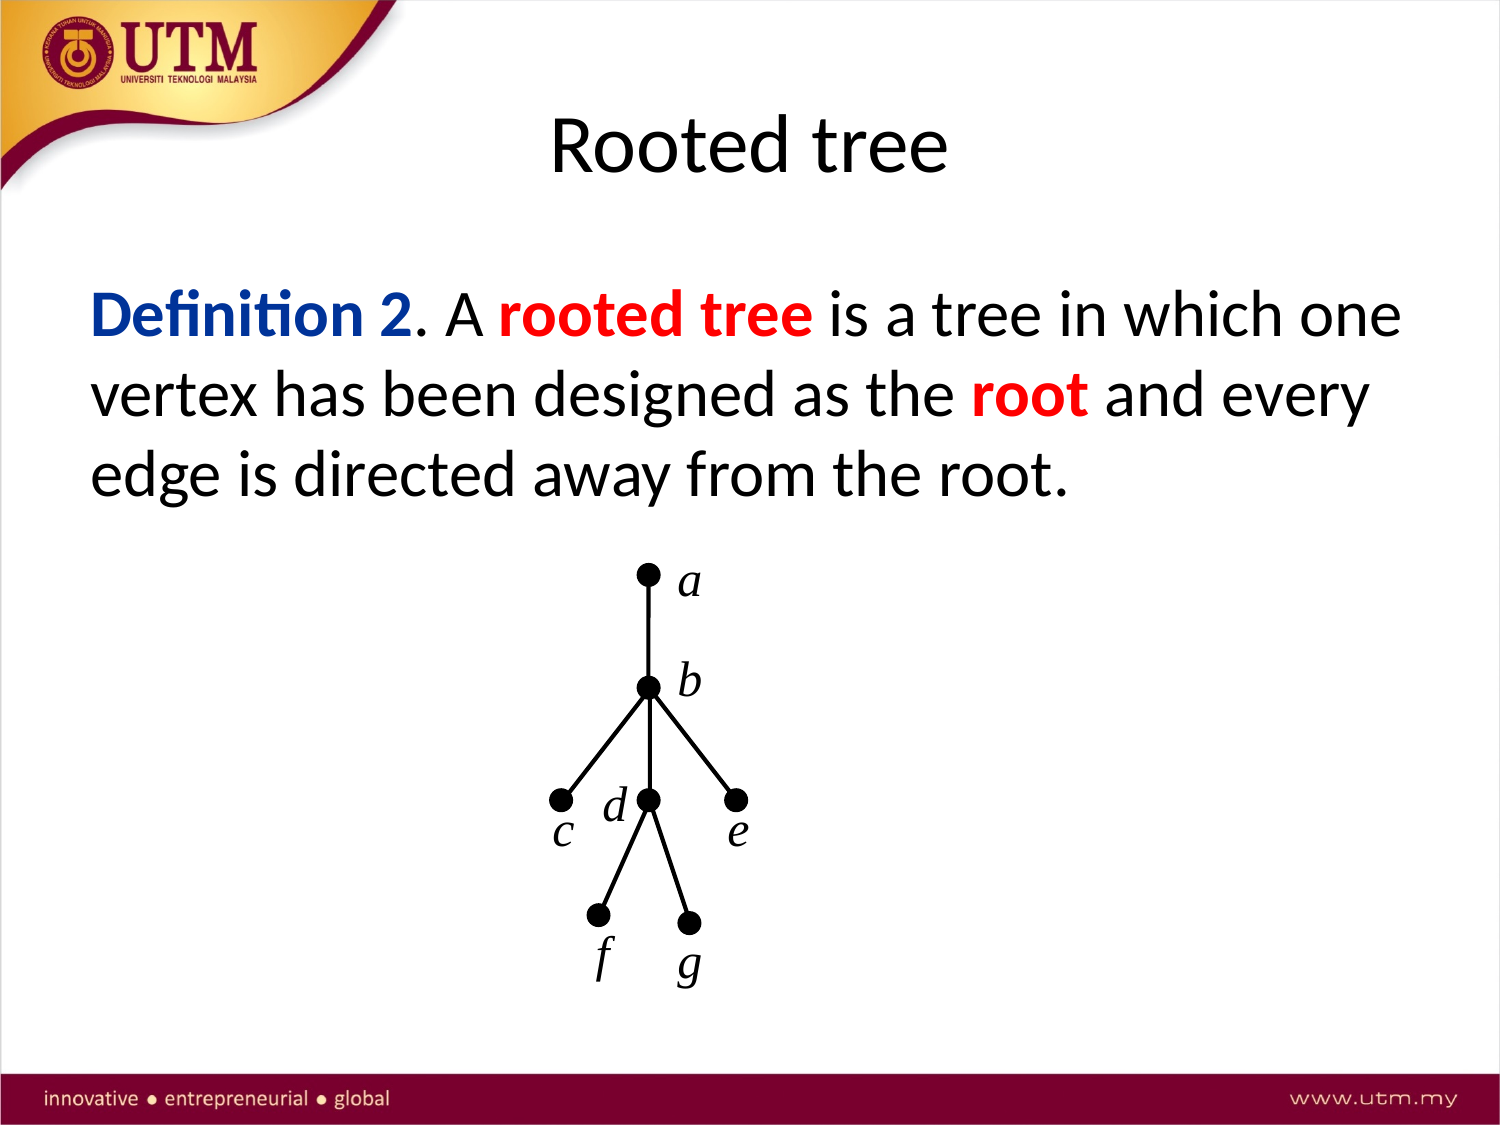

# Rooted tree
Definition 2. A rooted tree is a tree in which one vertex has been designed as the root and every edge is directed away from the root.

a

b

d
c

e

f
g